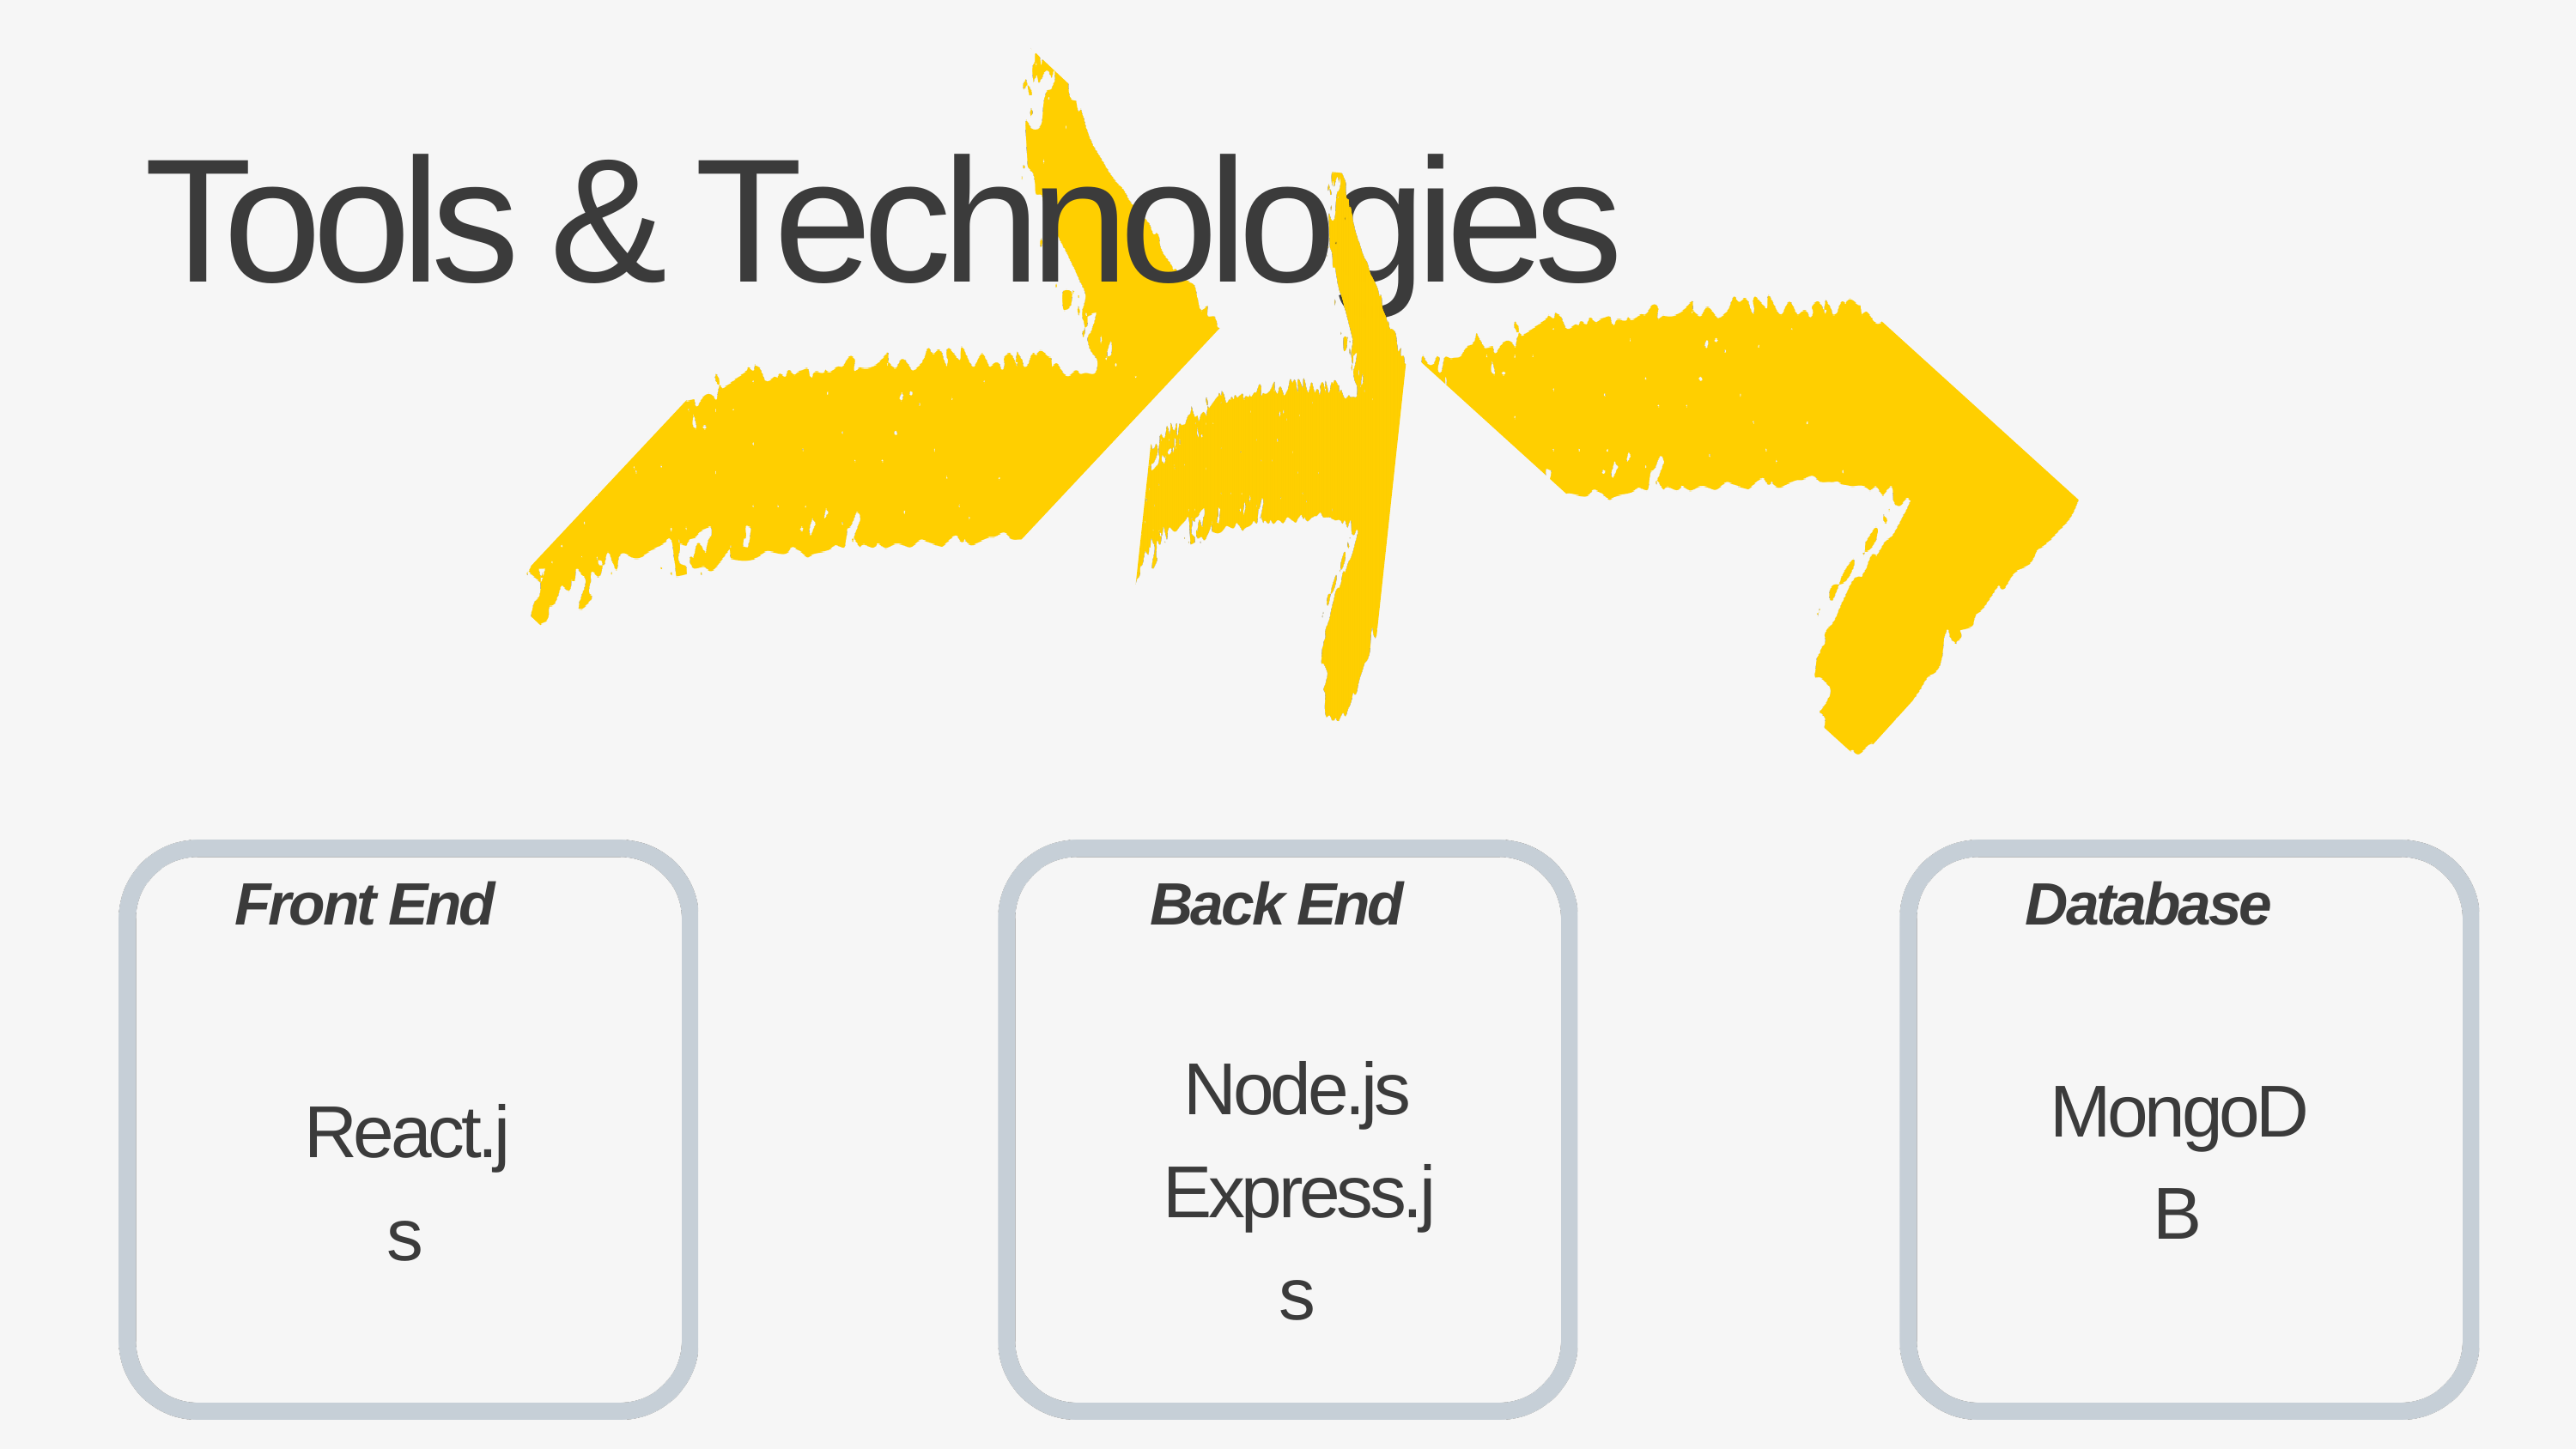

Tools & Technologies

Front End

Back End

Database
Node.js
Express.js
MongoDB
React.js